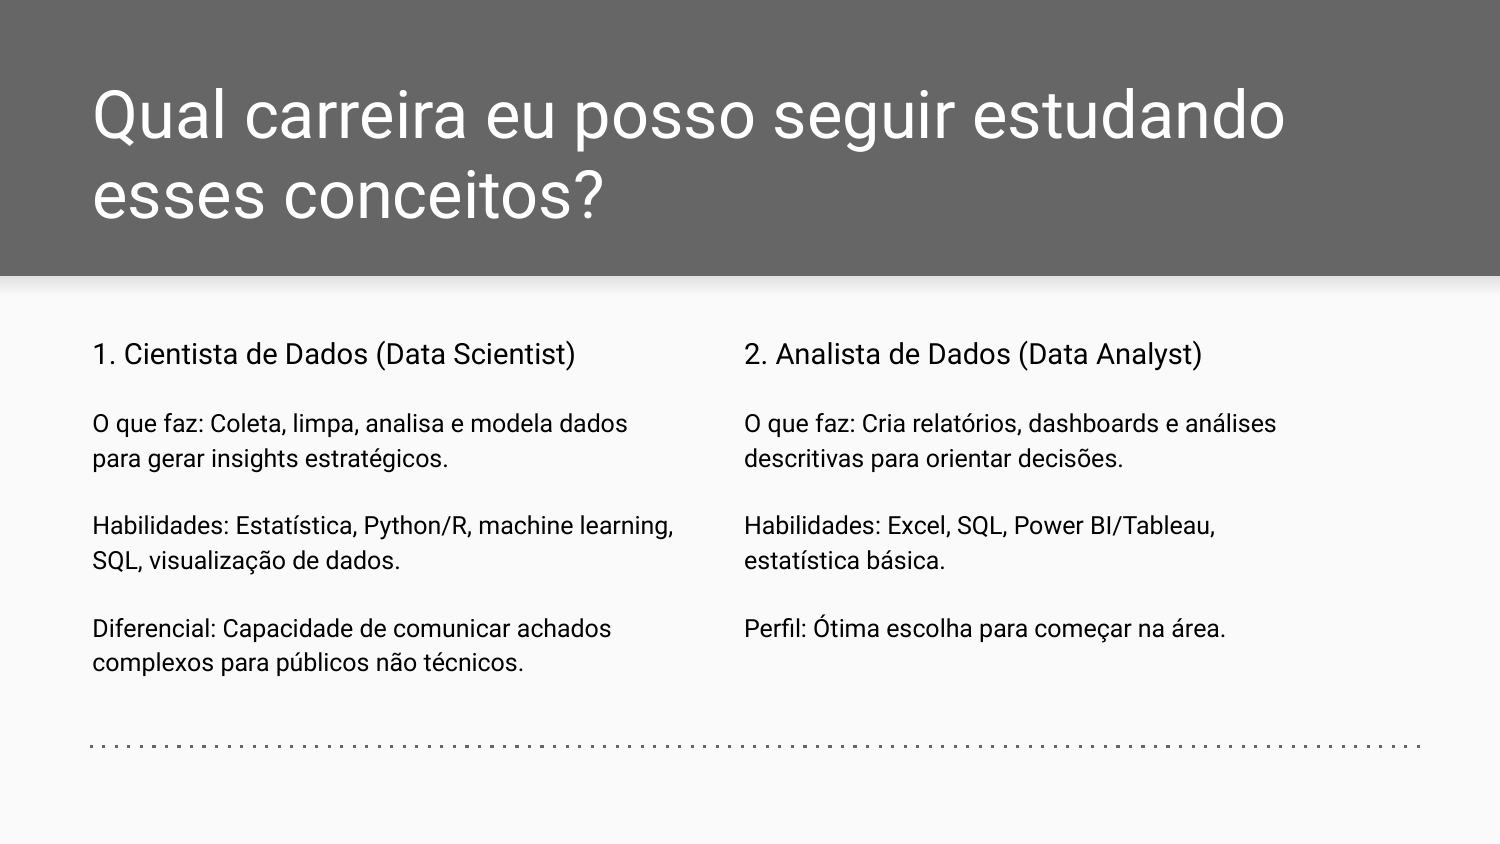

# Qual carreira eu posso seguir estudando esses conceitos?
1. Cientista de Dados (Data Scientist)
O que faz: Coleta, limpa, analisa e modela dados para gerar insights estratégicos.
Habilidades: Estatística, Python/R, machine learning, SQL, visualização de dados.
Diferencial: Capacidade de comunicar achados complexos para públicos não técnicos.
2. Analista de Dados (Data Analyst)
O que faz: Cria relatórios, dashboards e análises descritivas para orientar decisões.
Habilidades: Excel, SQL, Power BI/Tableau, estatística básica.
Perfil: Ótima escolha para começar na área.